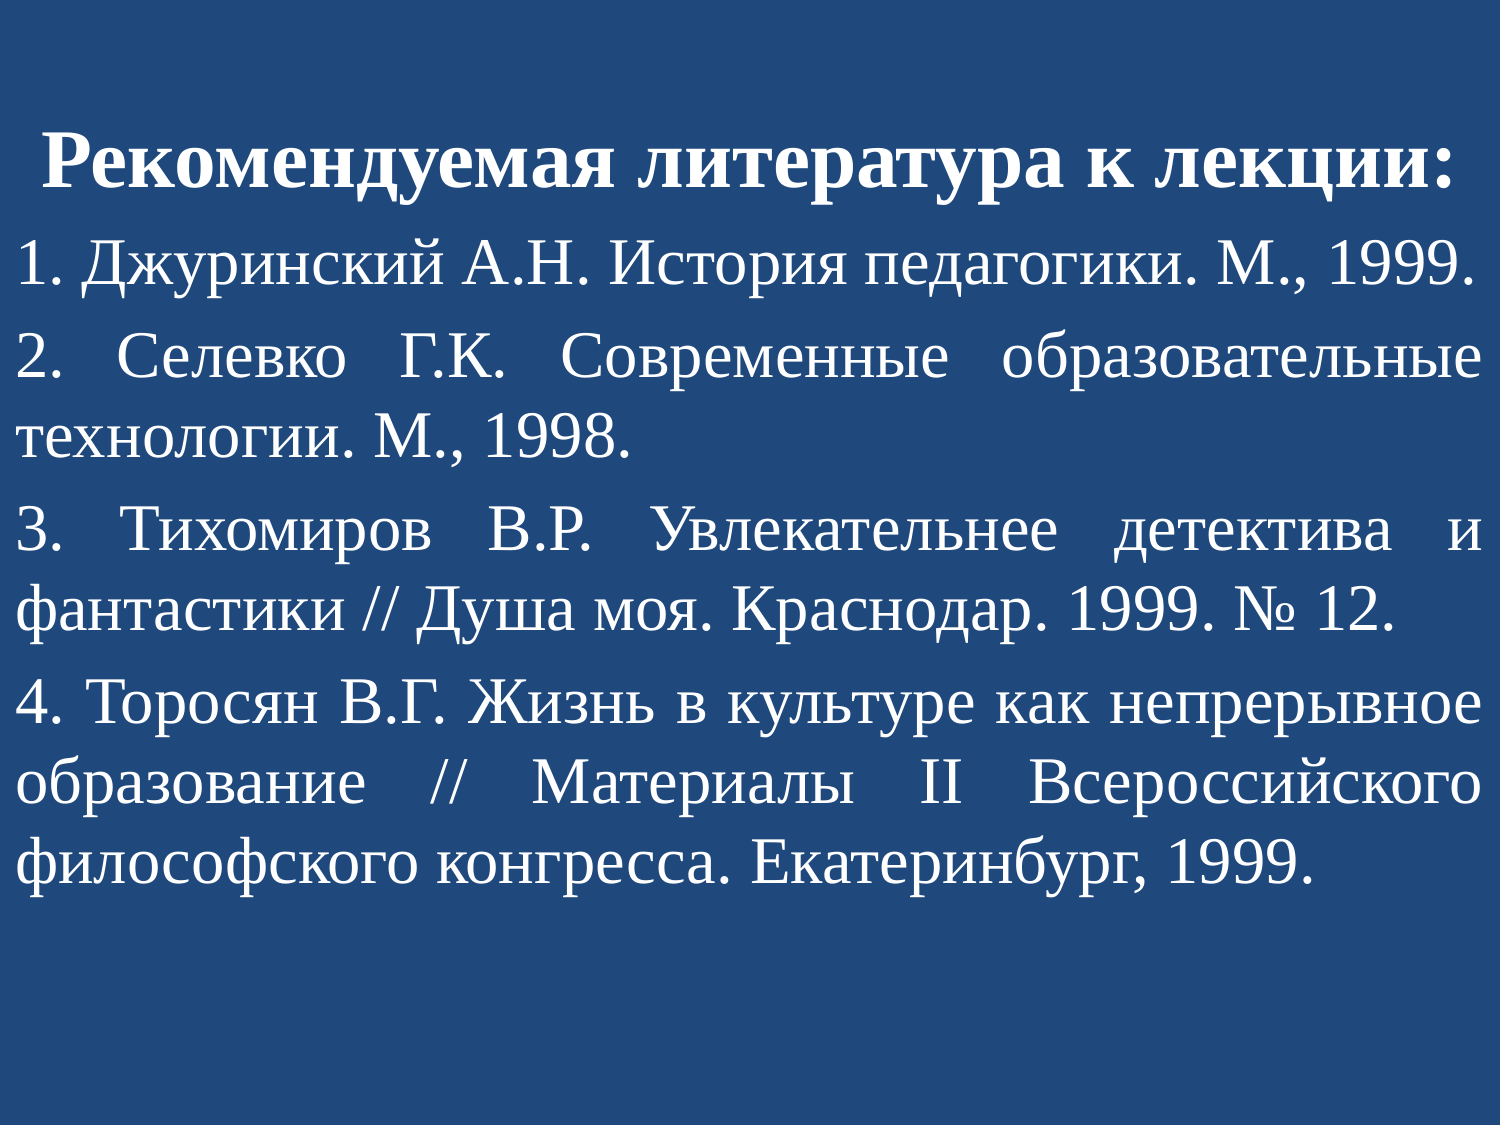

Рекомендуемая литература к лекции:
1. Джуринский А.Н. История педагогики. М., 1999.
2. Селевко Г.К. Современные образовательные технологии. М., 1998.
3. Тихомиров В.Р. Увлекательнее детектива и фантастики // Душа моя. Краснодар. 1999. № 12.
4. Торосян В.Г. Жизнь в культуре как непрерывное образование // Материалы II Всероссийского философского конгресса. Екатеринбург, 1999.